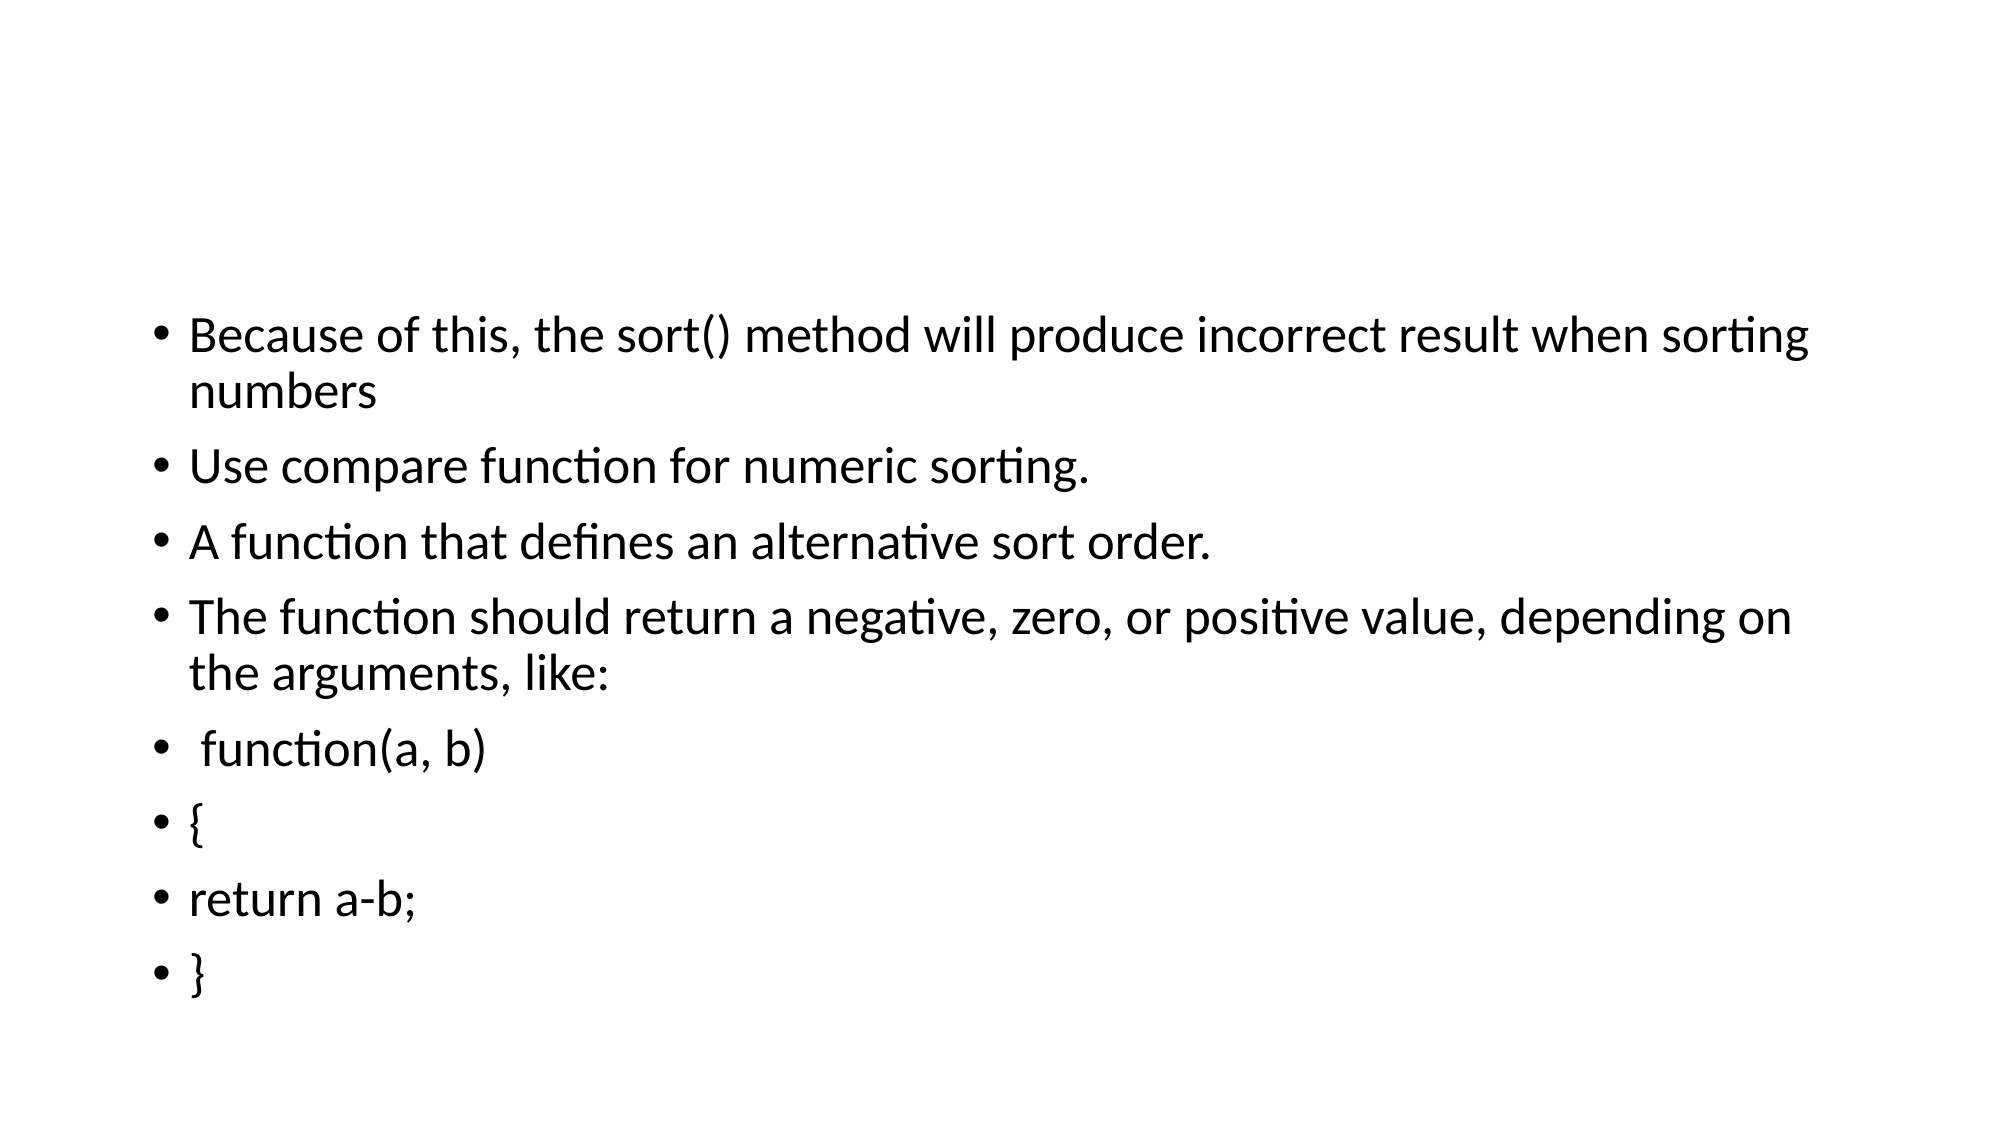

#
Because of this, the sort() method will produce incorrect result when sorting numbers
Use compare function for numeric sorting.
A function that defines an alternative sort order.
The function should return a negative, zero, or positive value, depending on the arguments, like:
 function(a, b)
{
return a-b;
}